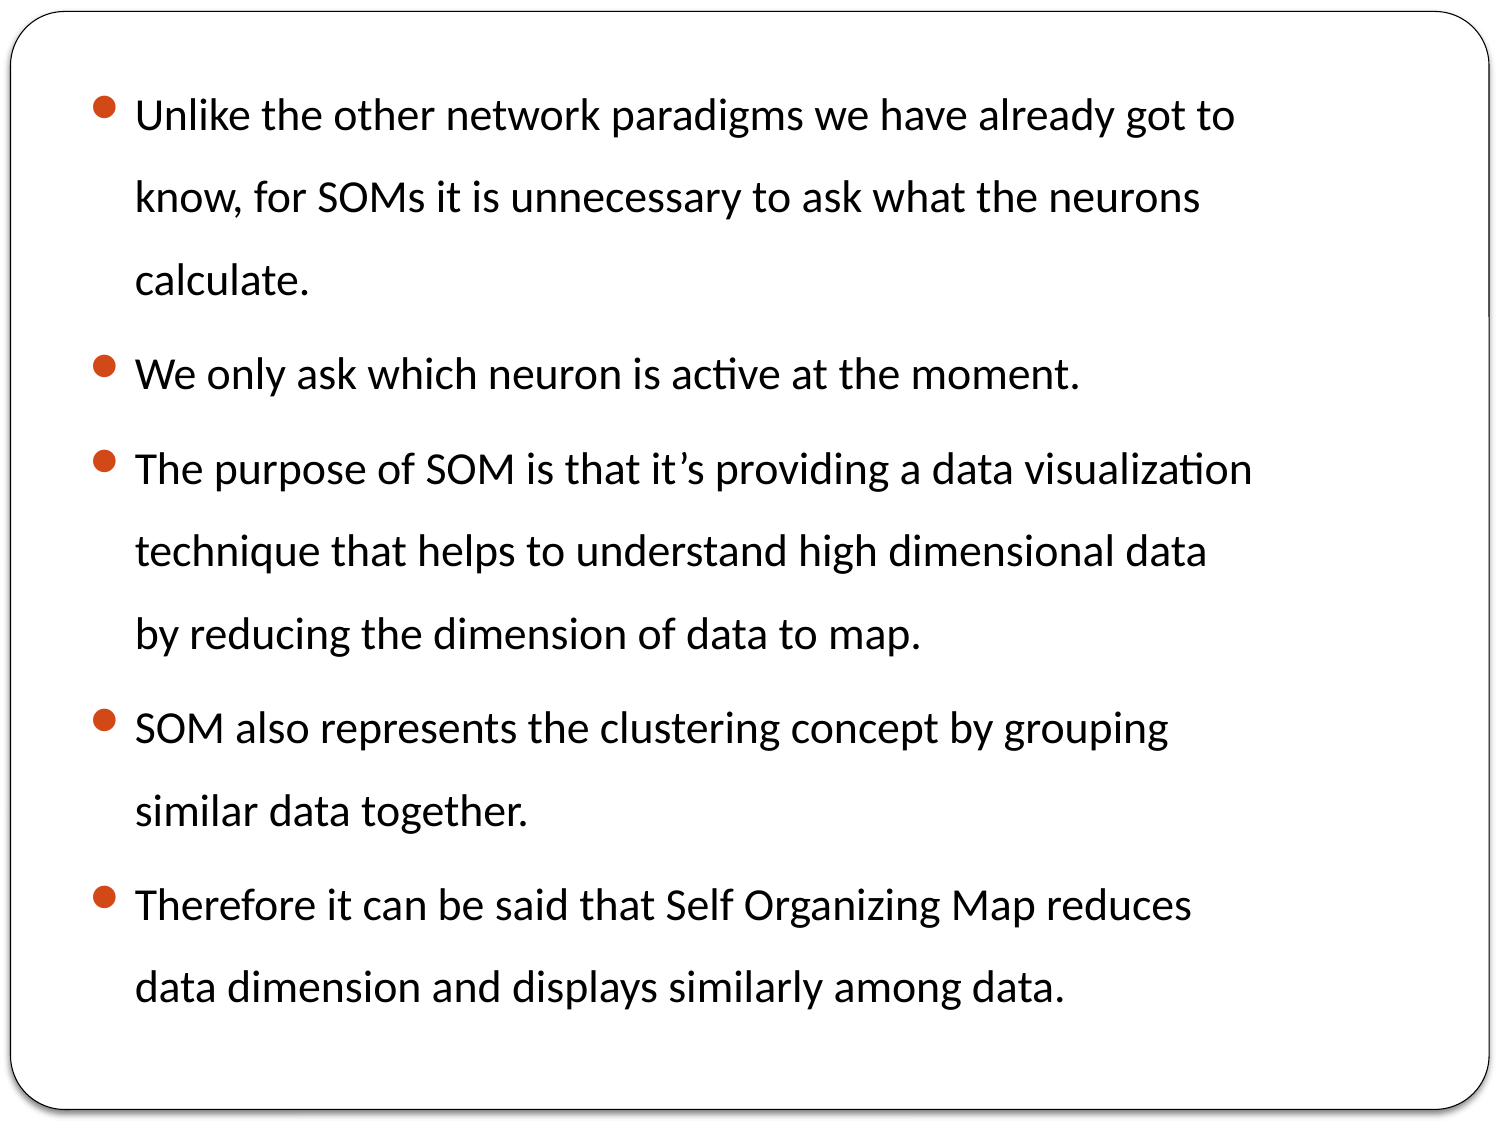

Unlike the other network paradigms we have already got to know, for SOMs it is unnecessary to ask what the neurons calculate.
We only ask which neuron is active at the moment.
The purpose of SOM is that it’s providing a data visualization technique that helps to understand high dimensional data by reducing the dimension of data to map.
SOM also represents the clustering concept by grouping similar data together.
Therefore it can be said that Self Organizing Map reduces data dimension and displays similarly among data.